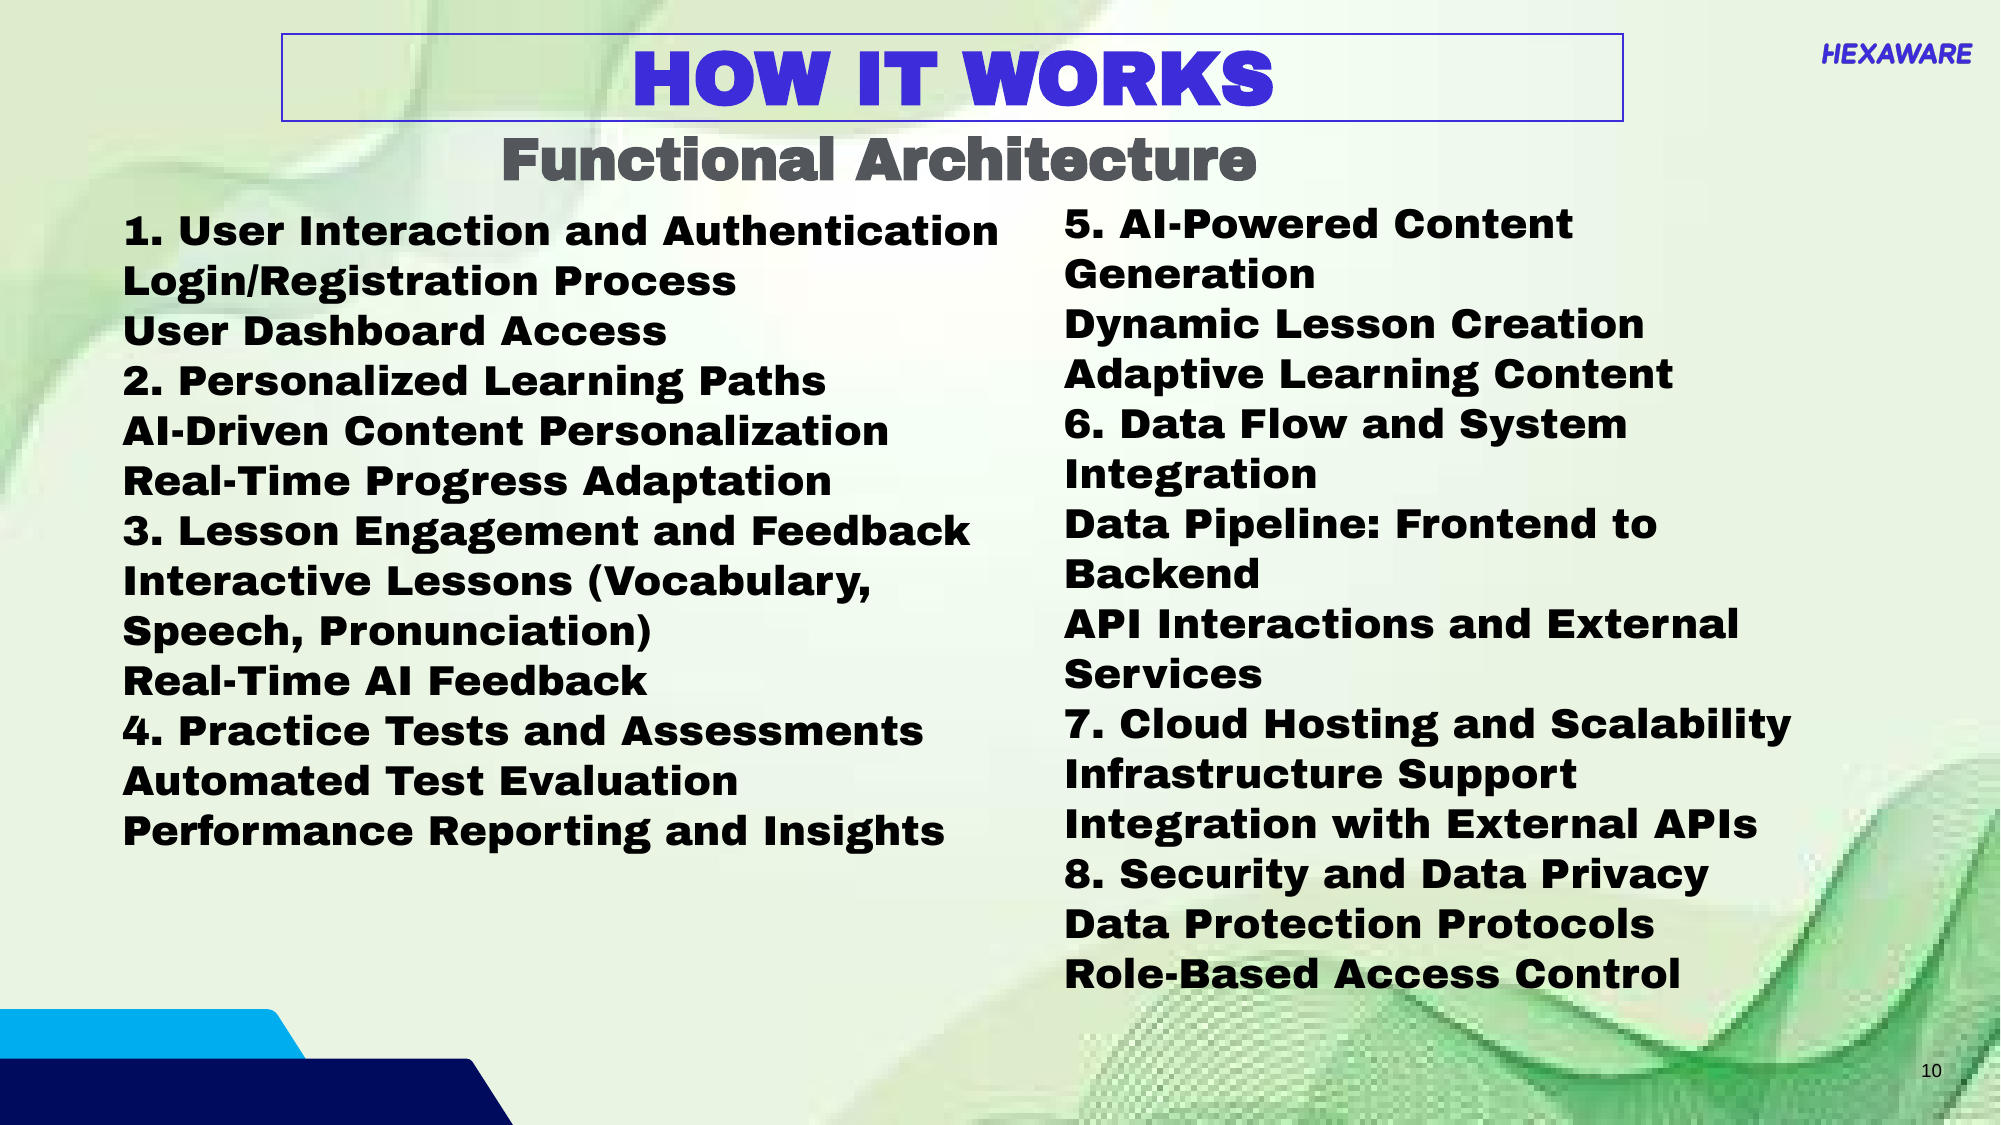

HOW IT WORKS
Functional Architecture
5. AI-Powered Content Generation
Dynamic Lesson Creation
Adaptive Learning Content
6. Data Flow and System Integration
Data Pipeline: Frontend to Backend
API Interactions and External Services
7. Cloud Hosting and Scalability
Infrastructure Support
Integration with External APIs
8. Security and Data Privacy
Data Protection Protocols
Role-Based Access Control

1. User Interaction and Authentication
Login/Registration Process
User Dashboard Access
2. Personalized Learning Paths
AI-Driven Content Personalization
Real-Time Progress Adaptation
3. Lesson Engagement and Feedback
Interactive Lessons (Vocabulary, Speech, Pronunciation)
Real-Time AI Feedback
4. Practice Tests and Assessments
Automated Test Evaluation
Performance Reporting and Insights